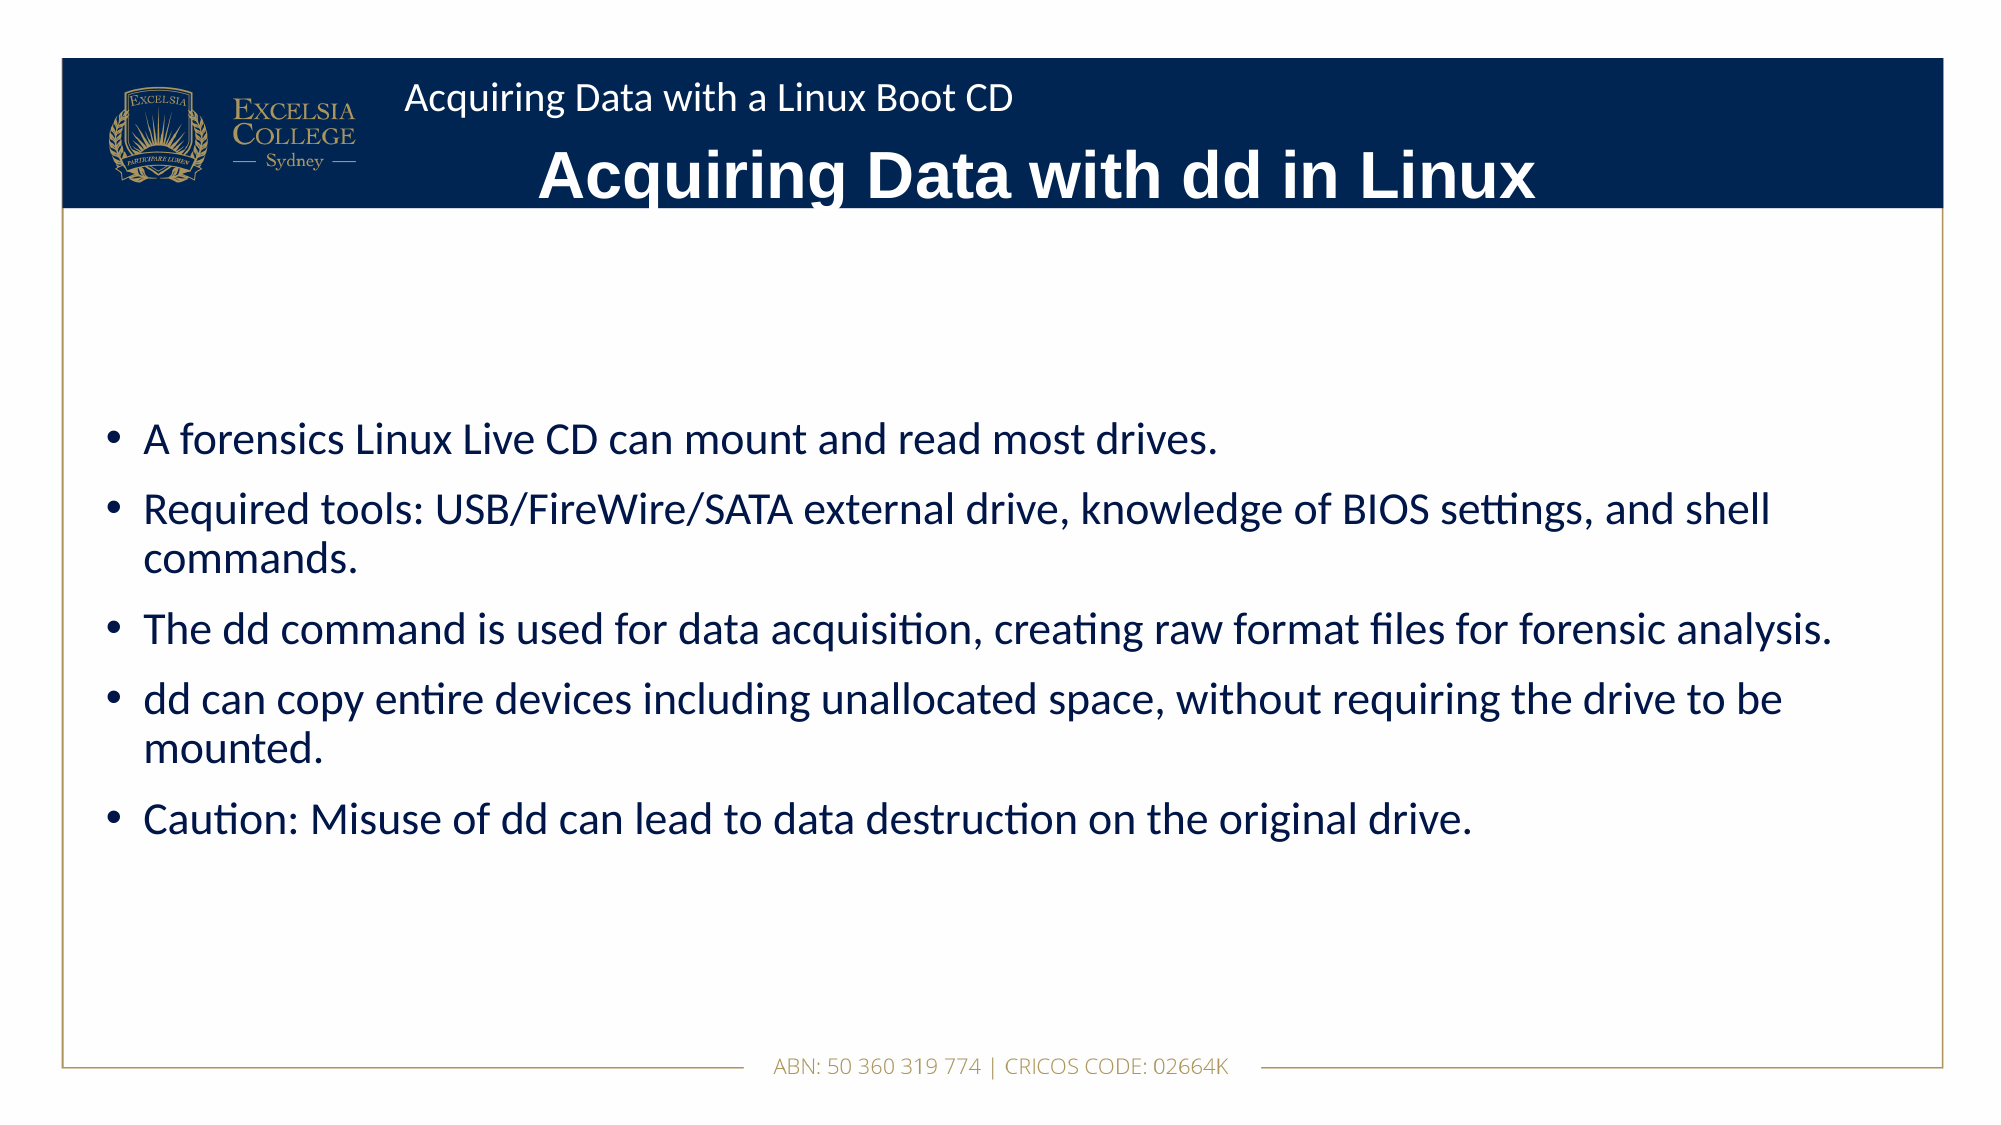

# Acquiring Data with a Linux Boot CD
Acquiring Data with dd in Linux
A forensics Linux Live CD can mount and read most drives.
Required tools: USB/FireWire/SATA external drive, knowledge of BIOS settings, and shell commands.
The dd command is used for data acquisition, creating raw format files for forensic analysis.
dd can copy entire devices including unallocated space, without requiring the drive to be mounted.
Caution: Misuse of dd can lead to data destruction on the original drive.